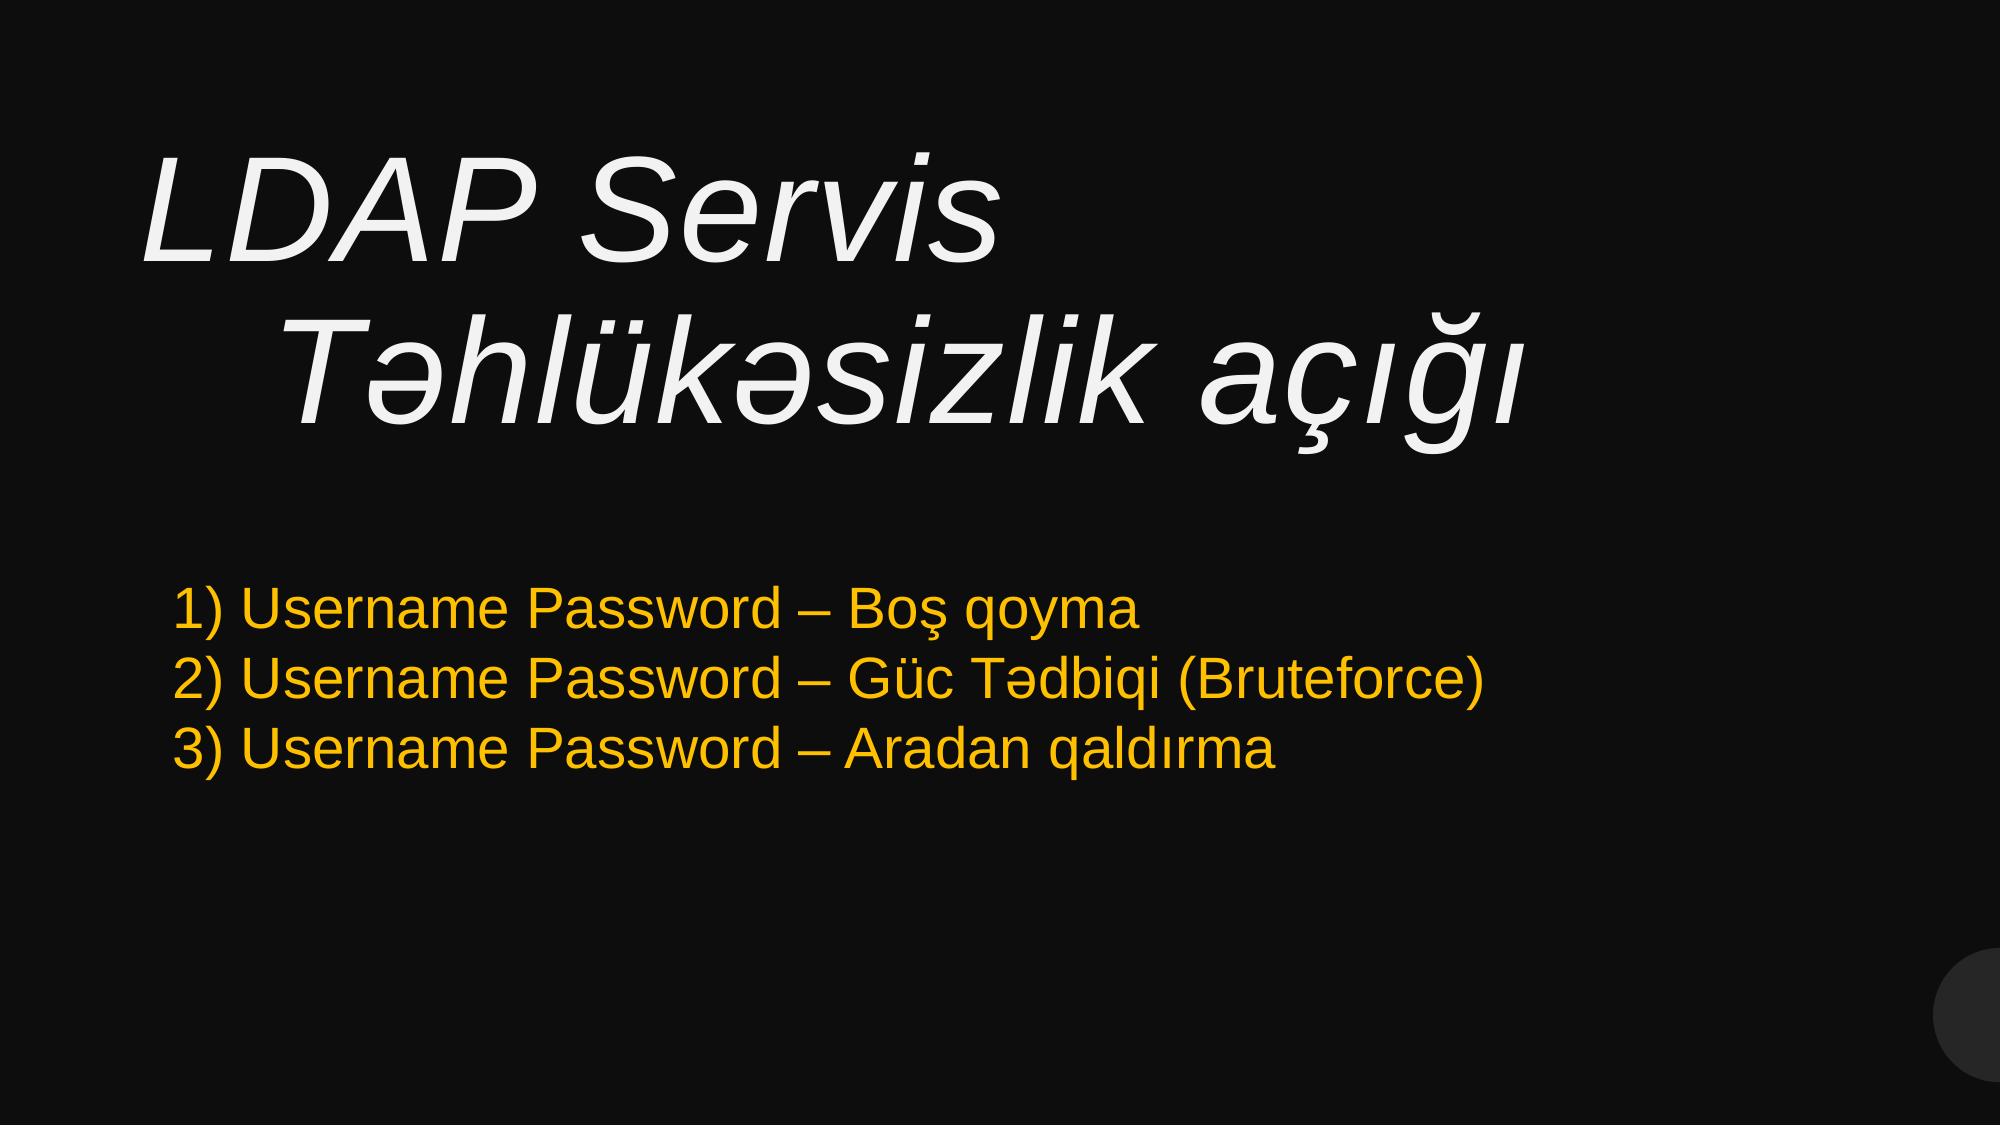

# LDAP Servis Təhlükəsizlik açığı
1) Username Password – Boş qoyma
2) Username Password – Güc Tədbiqi (Bruteforce)
3) Username Password – Aradan qaldırma